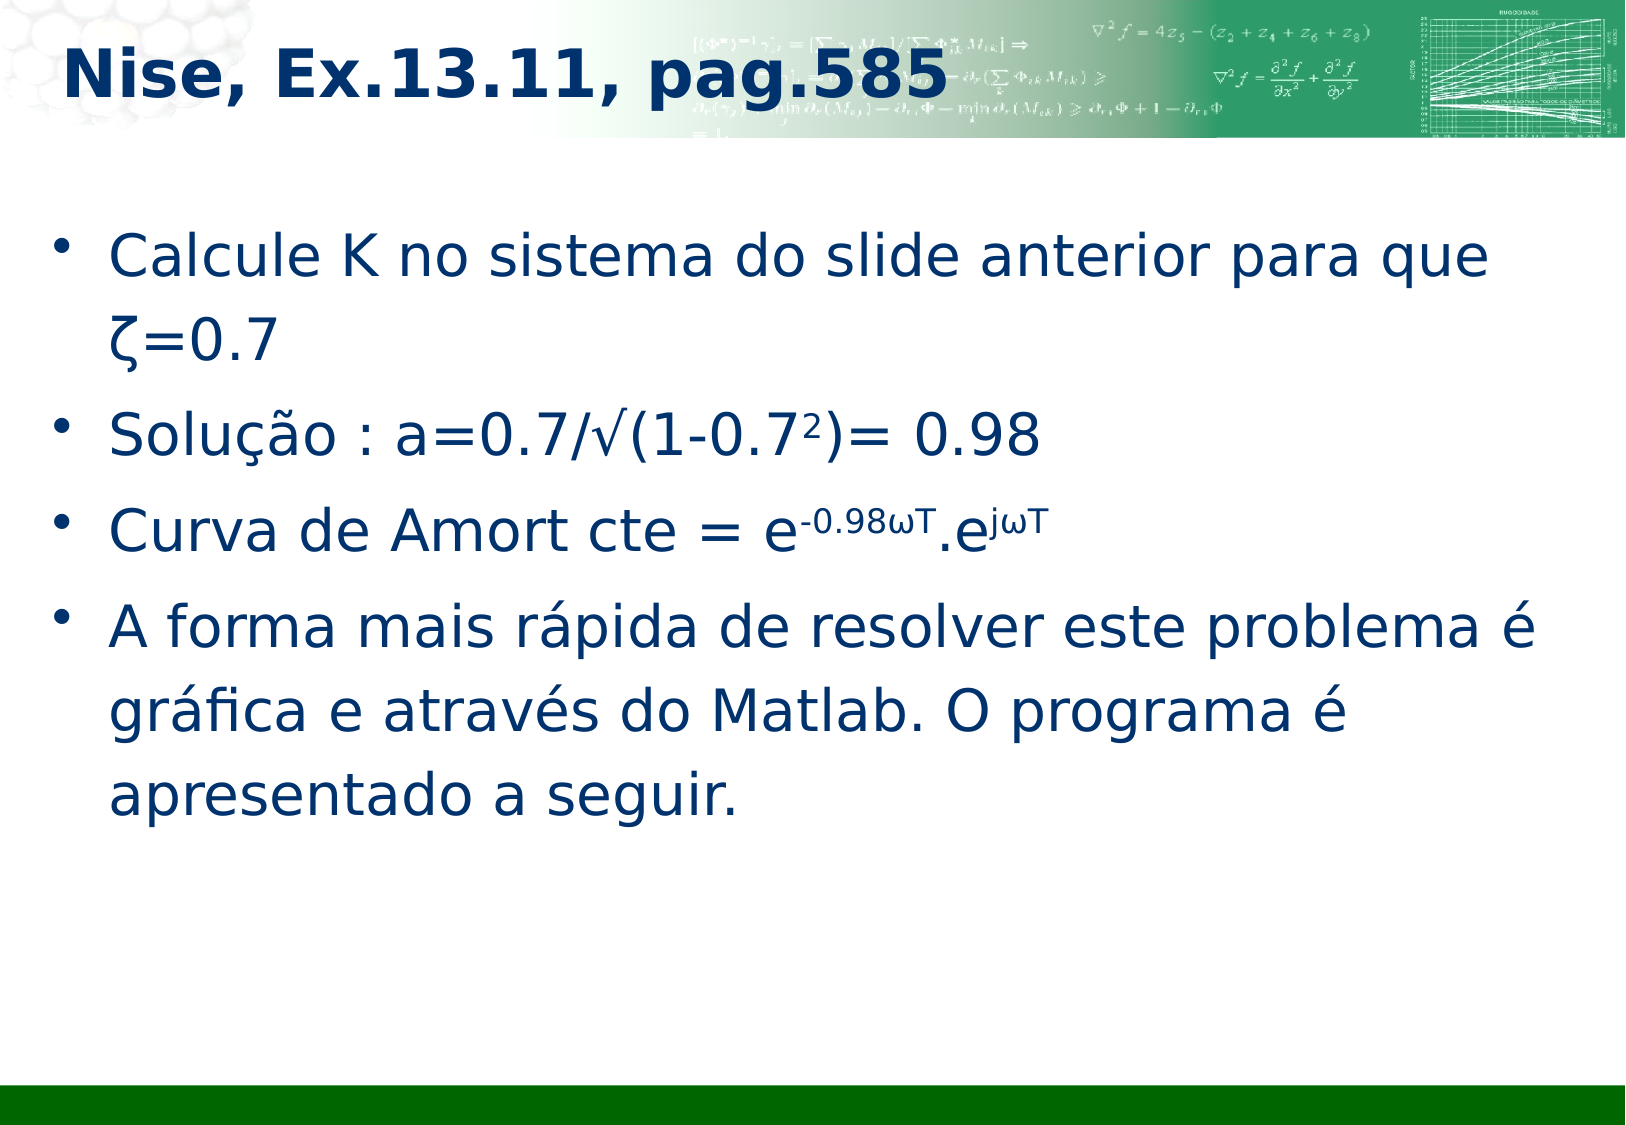

# Nise, Ex.13.11, pag.585
Calcule K no sistema do slide anterior para que ζ=0.7
Solução : a=0.7/√(1-0.72)= 0.98
Curva de Amort cte = e-0.98ωT.ejωT
A forma mais rápida de resolver este problema é gráfica e através do Matlab. O programa é apresentado a seguir.